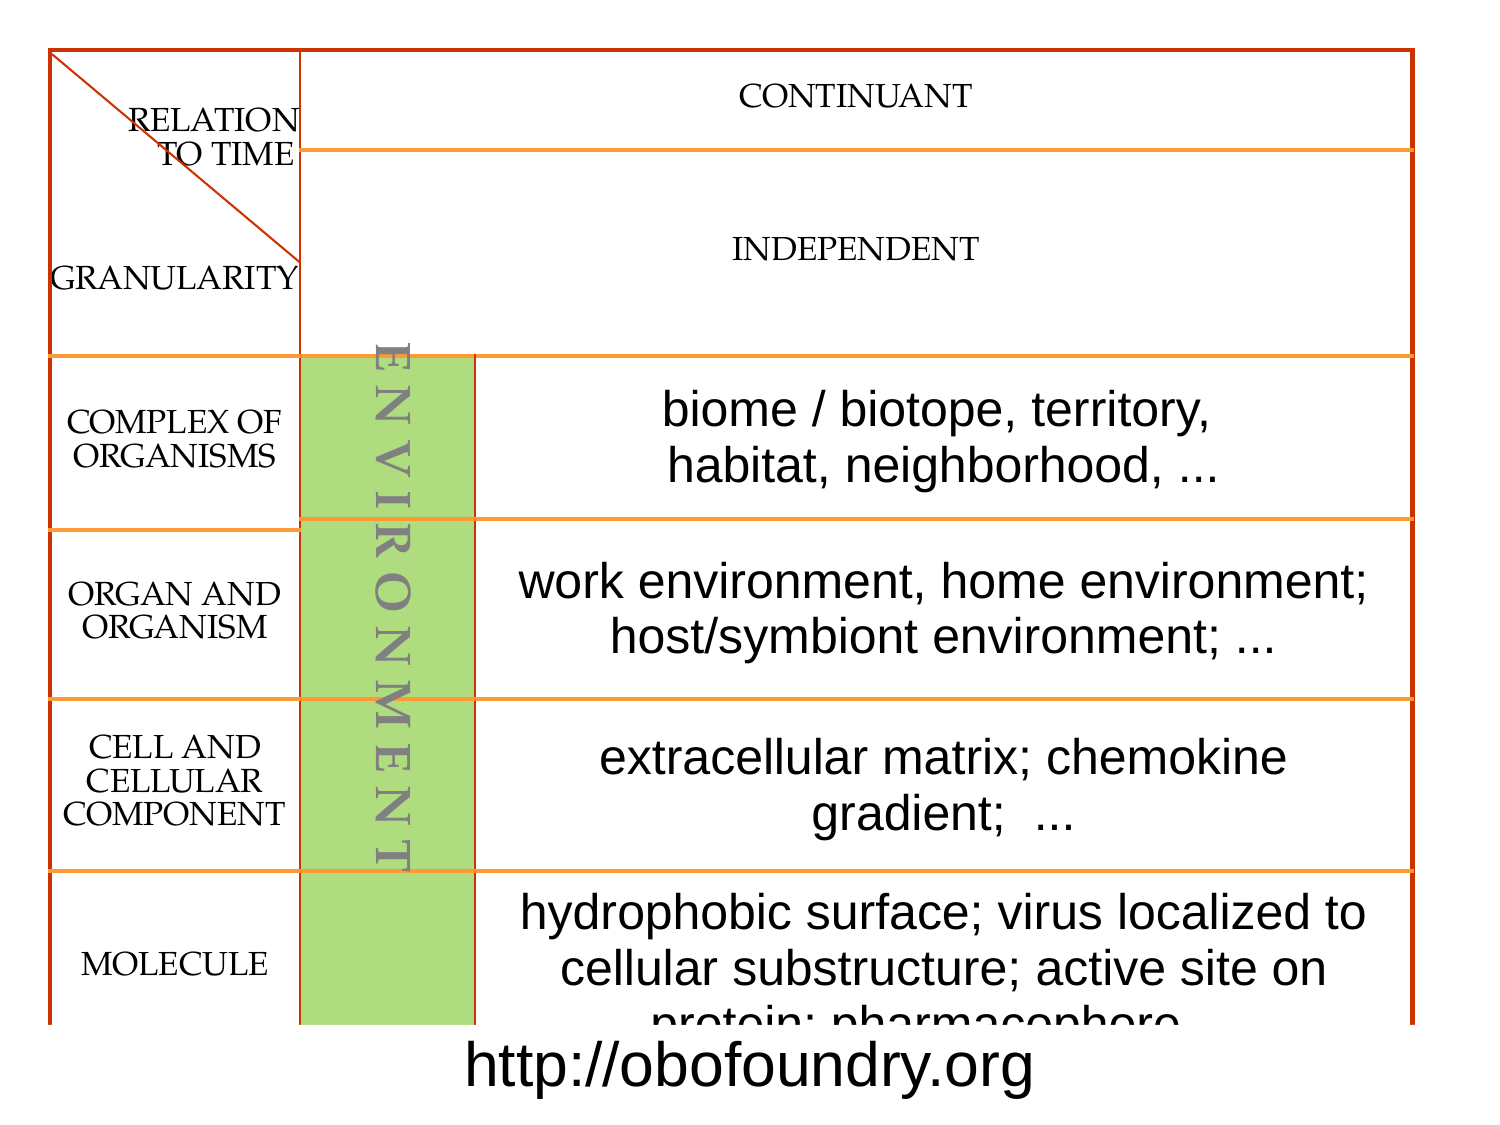

| RELATION TO TIME GRANULARITY | CONTINUANT |  |
| --- | --- | --- |
|  | INDEPENDENT |  |
| COMPLEX OF ORGANISMS |  | biome / biotope, territory, habitat, neighborhood, ... |
|  |  | work environment, home environment; host/symbiont environment; ... |
| ORGAN AND ORGANISM |  |  |
| CELL AND CELLULAR COMPONENT |  | extracellular matrix; chemokine gradient; ... |
| MOLECULE |  | hydrophobic surface; virus localized to cellular substructure; active site on protein; pharmacophore ... |

E N V I R O N M E N T

http://obofoundry.org
84